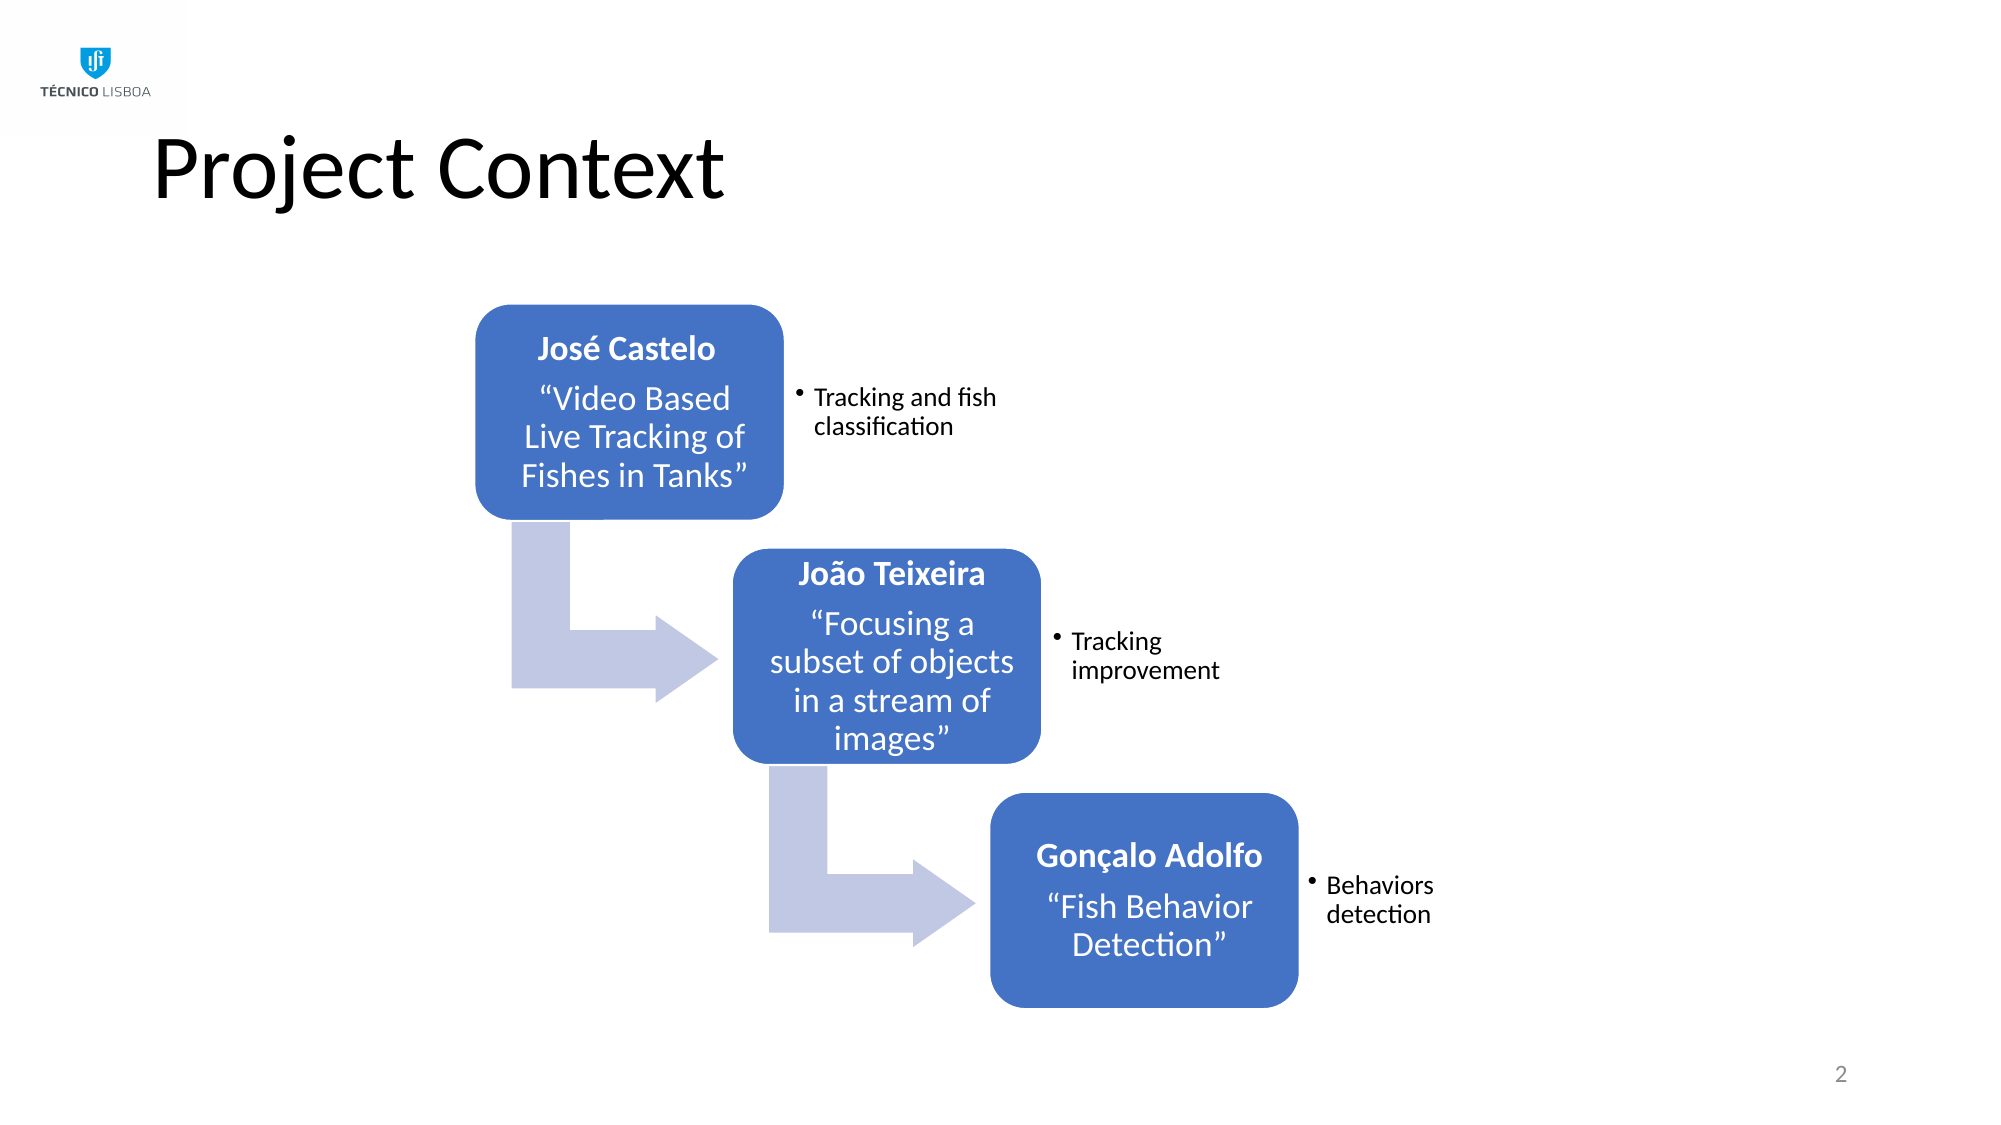

# Project Context
José Castelo
“Video Based Live Tracking of Fishes in Tanks”
Tracking and fish classification
João Teixeira
“Focusing a subset of objects in a stream of images”
Tracking improvement
Gonçalo Adolfo
“Fish Behavior Detection”
Behaviors detection
2